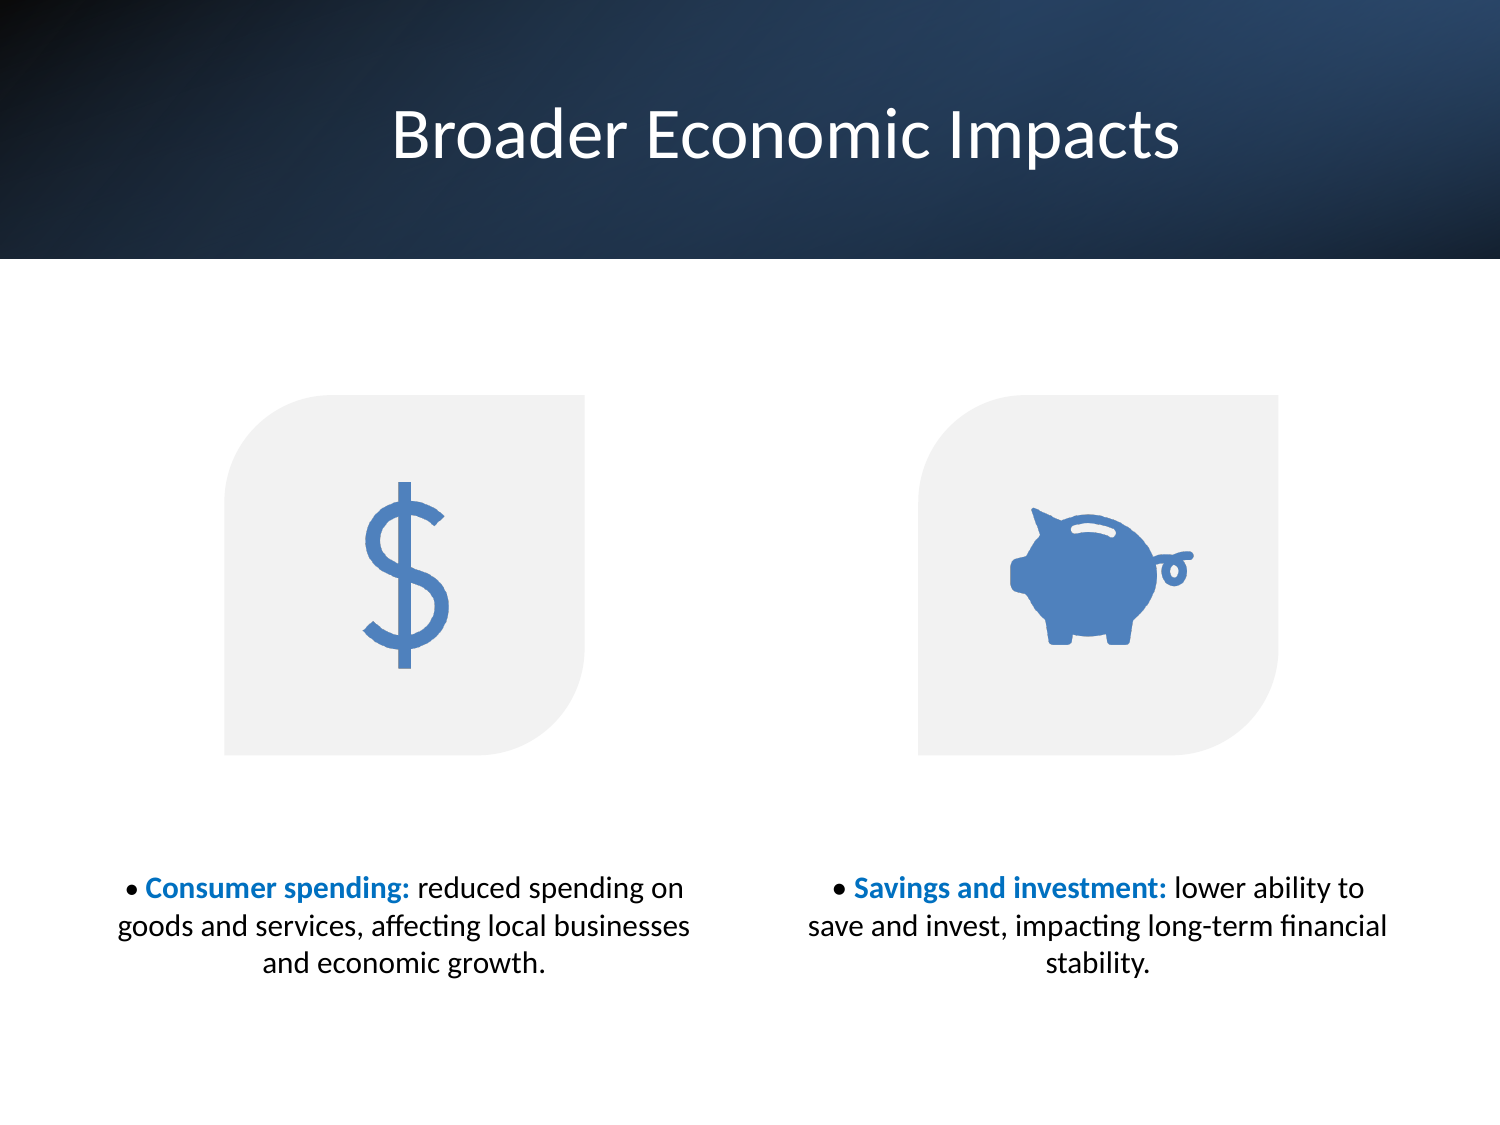

# Broader Economic Impacts
• Consumer spending: reduced spending on goods and services, affecting local businesses and economic growth.
• Savings and investment: lower ability to save and invest, impacting long-term financial stability.